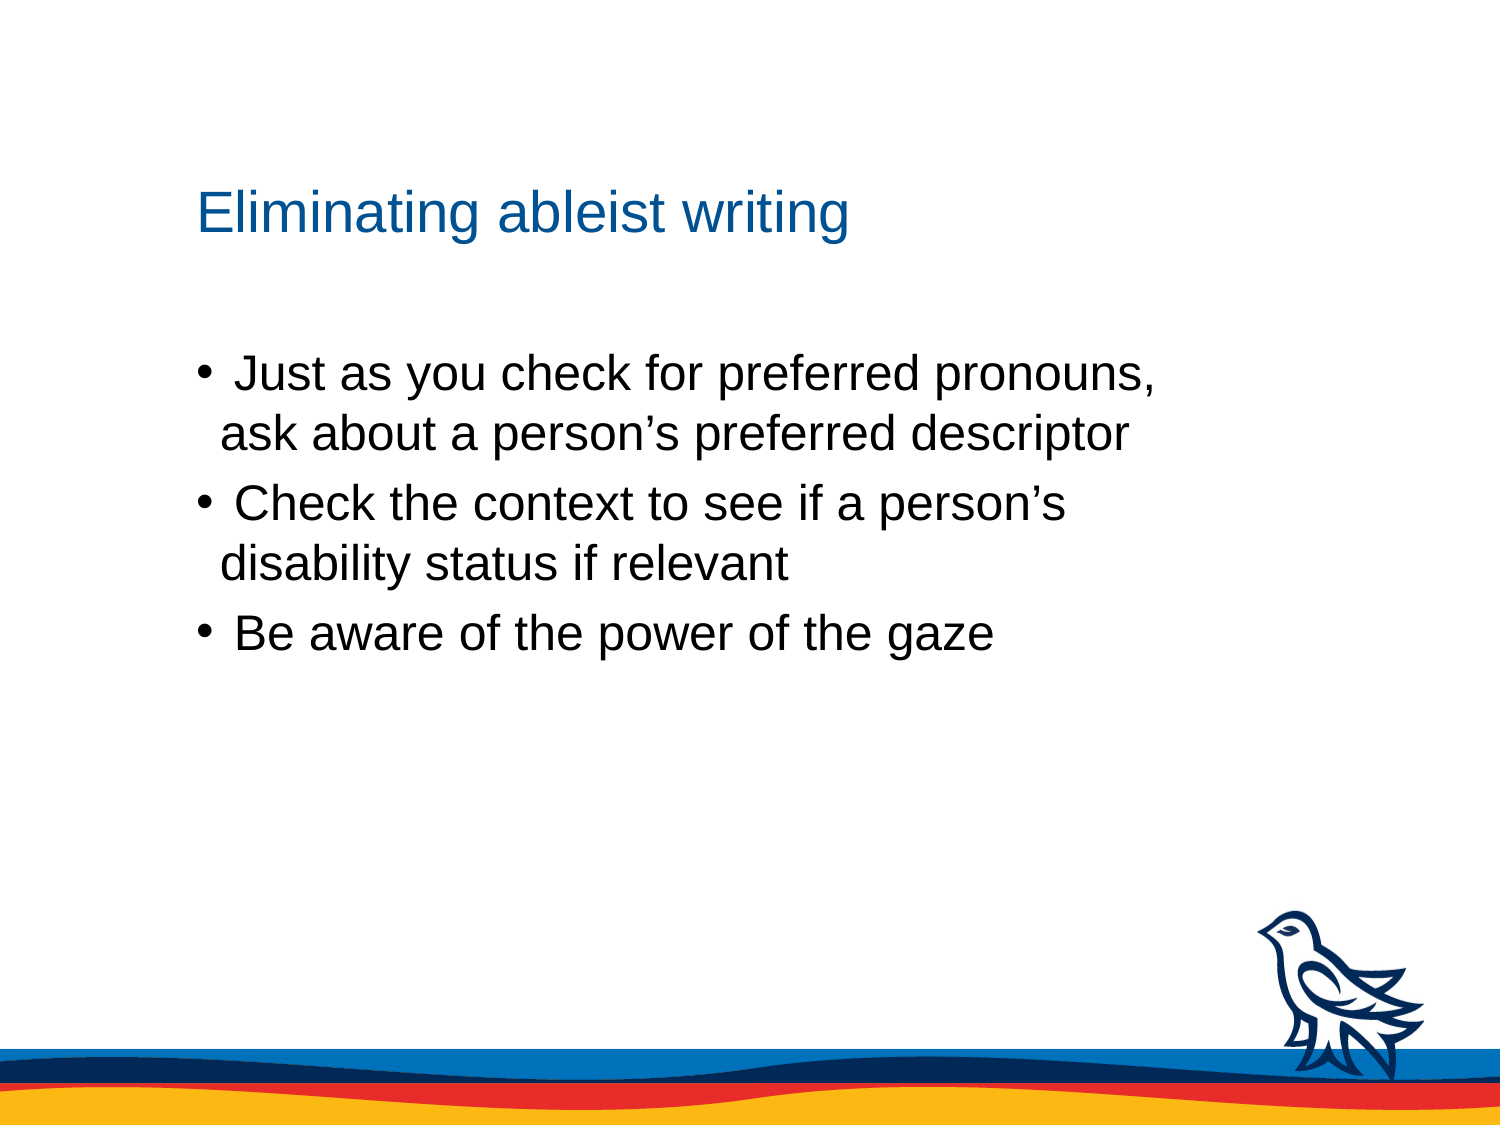

# Eliminating ableist writing
 Just as you check for preferred pronouns, ask about a person’s preferred descriptor
 Check the context to see if a person’s disability status if relevant
 Be aware of the power of the gaze